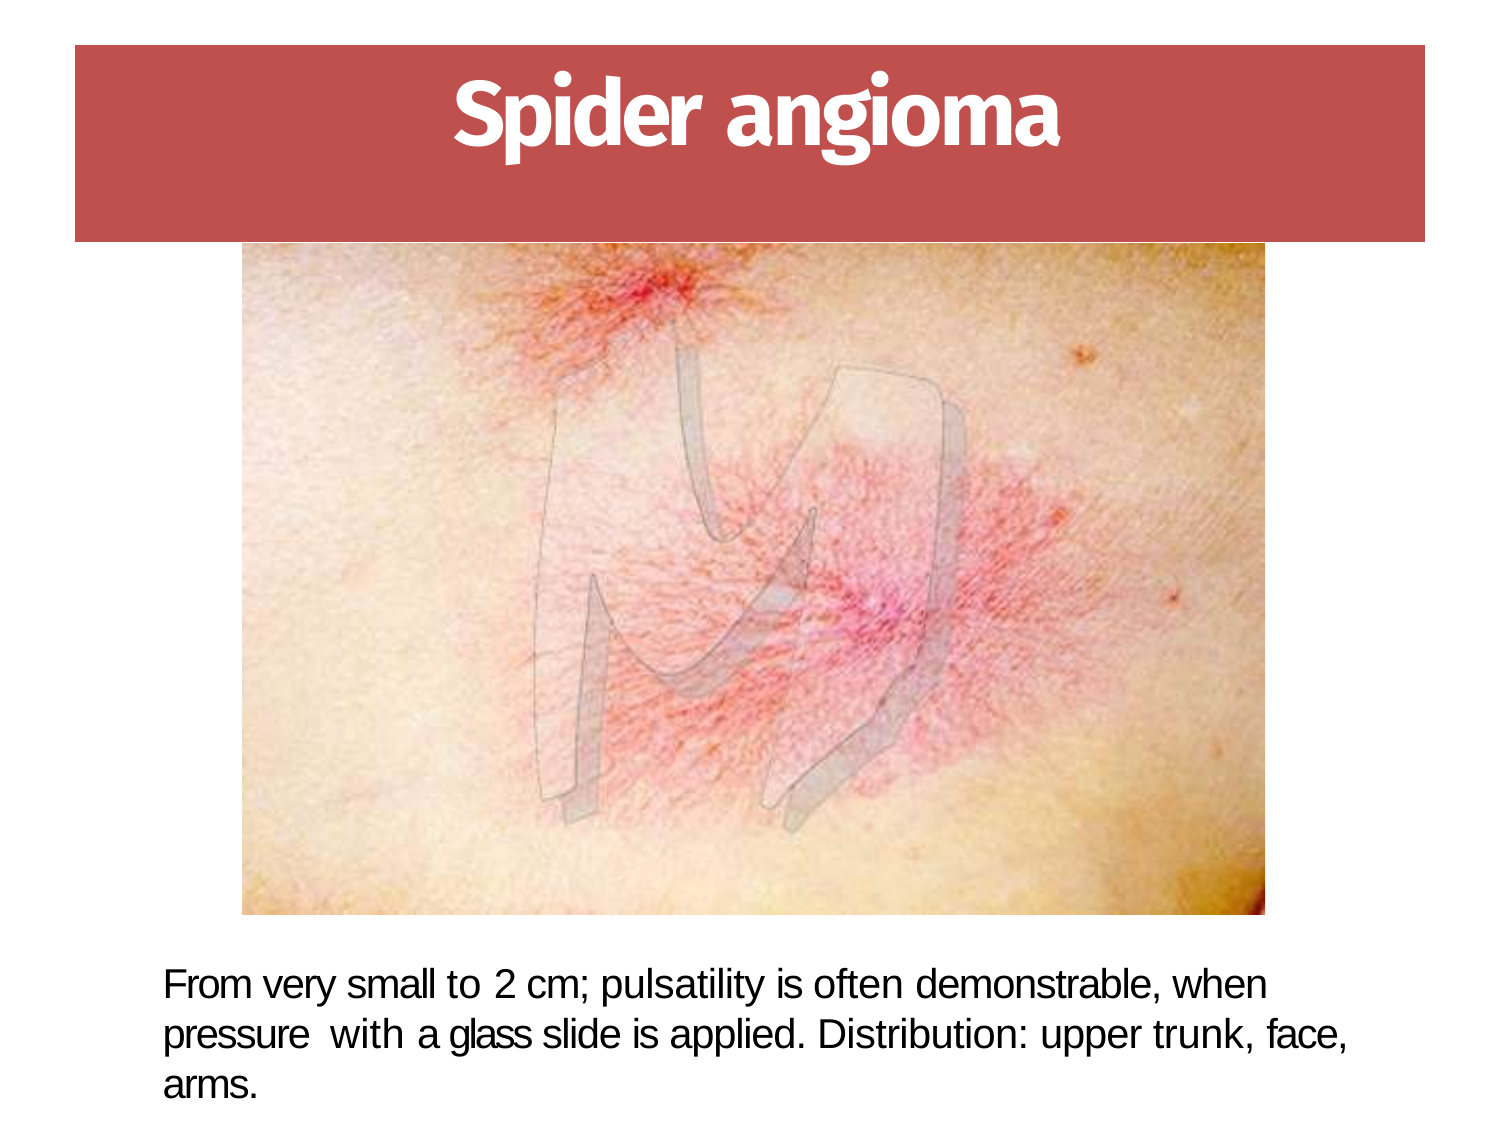

# Spider angioma

From very small to 2 cm; pulsatility is often demonstrable, when pressure  with a glass slide is applied. Distribution: upper trunk, face, arms.